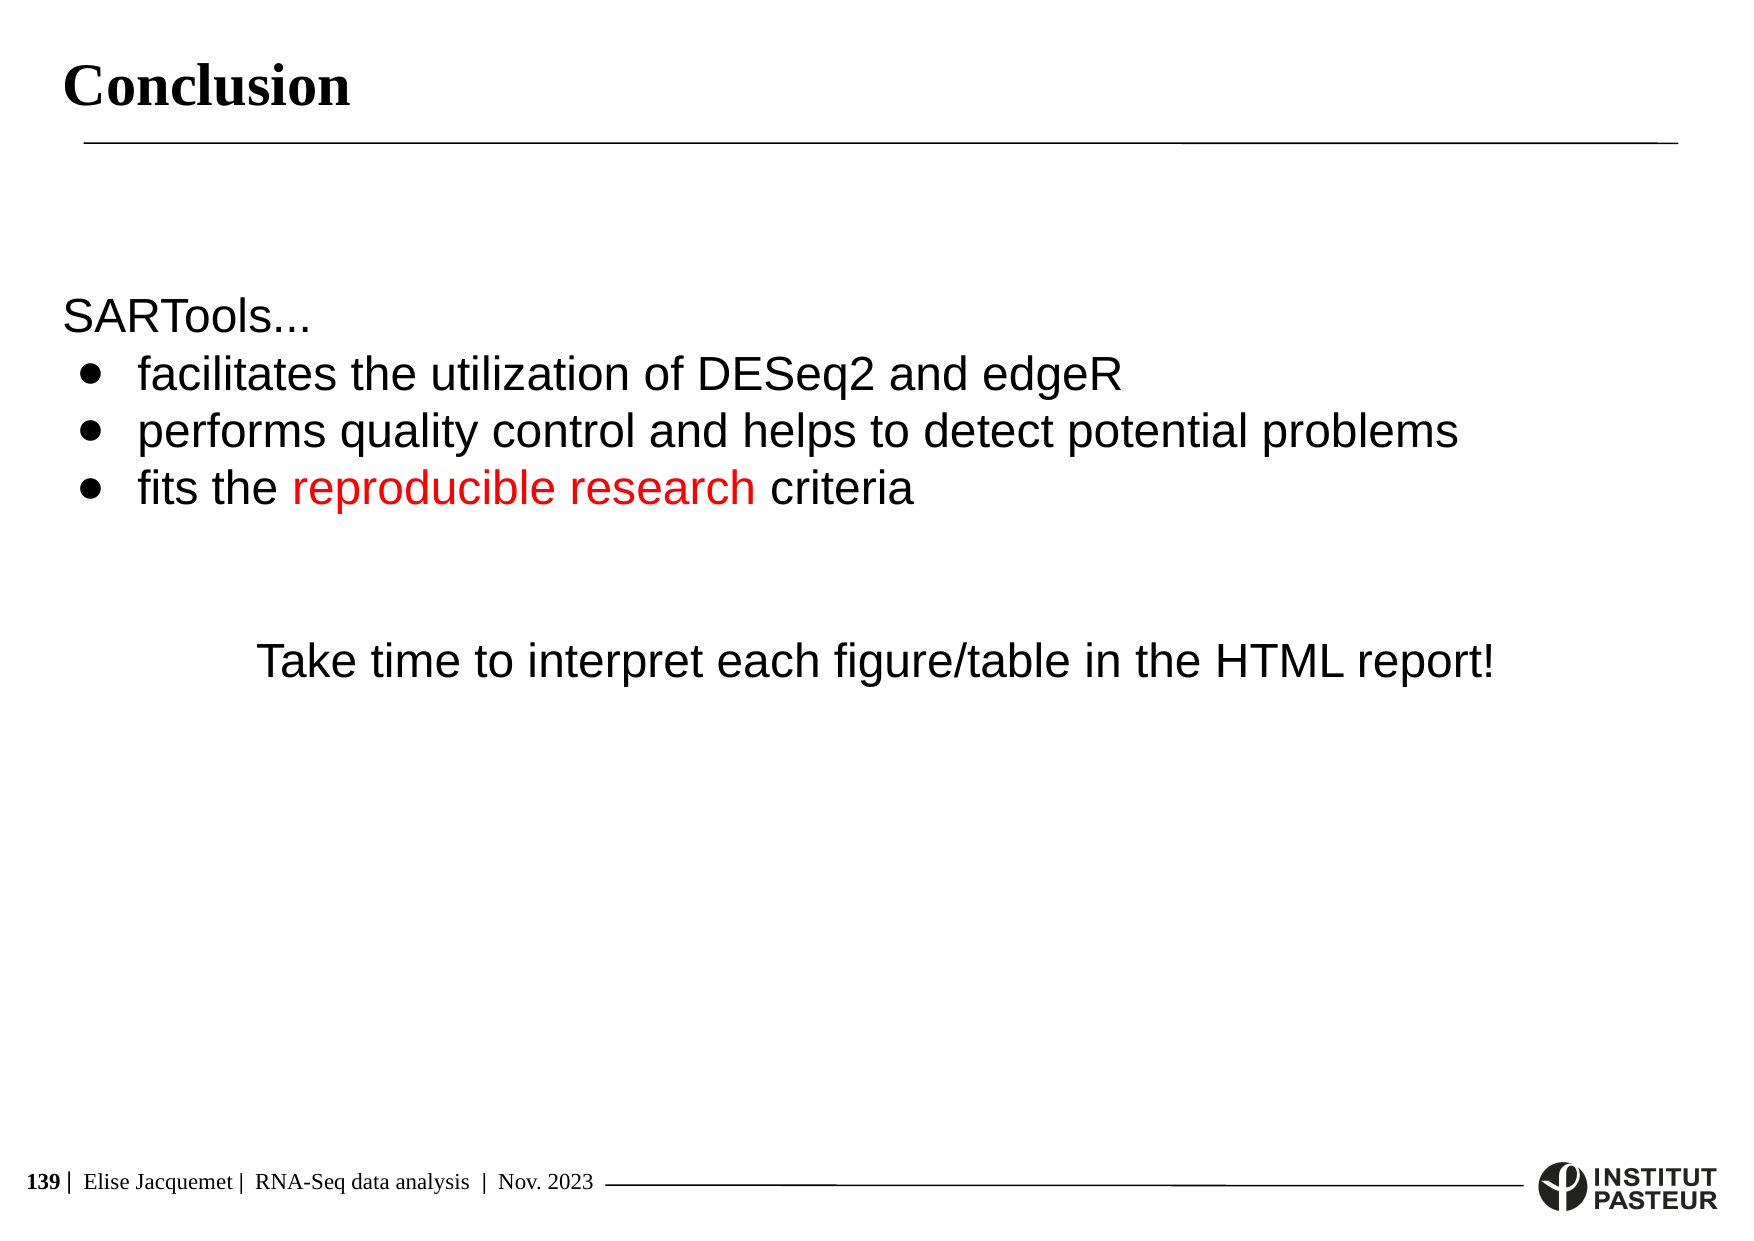

Conclusion

SARTools...
facilitates the utilization of DESeq2 and edgeR
performs quality control and helps to detect potential problems
fits the reproducible research criteria

Take time to interpret each figure/table in the HTML report!